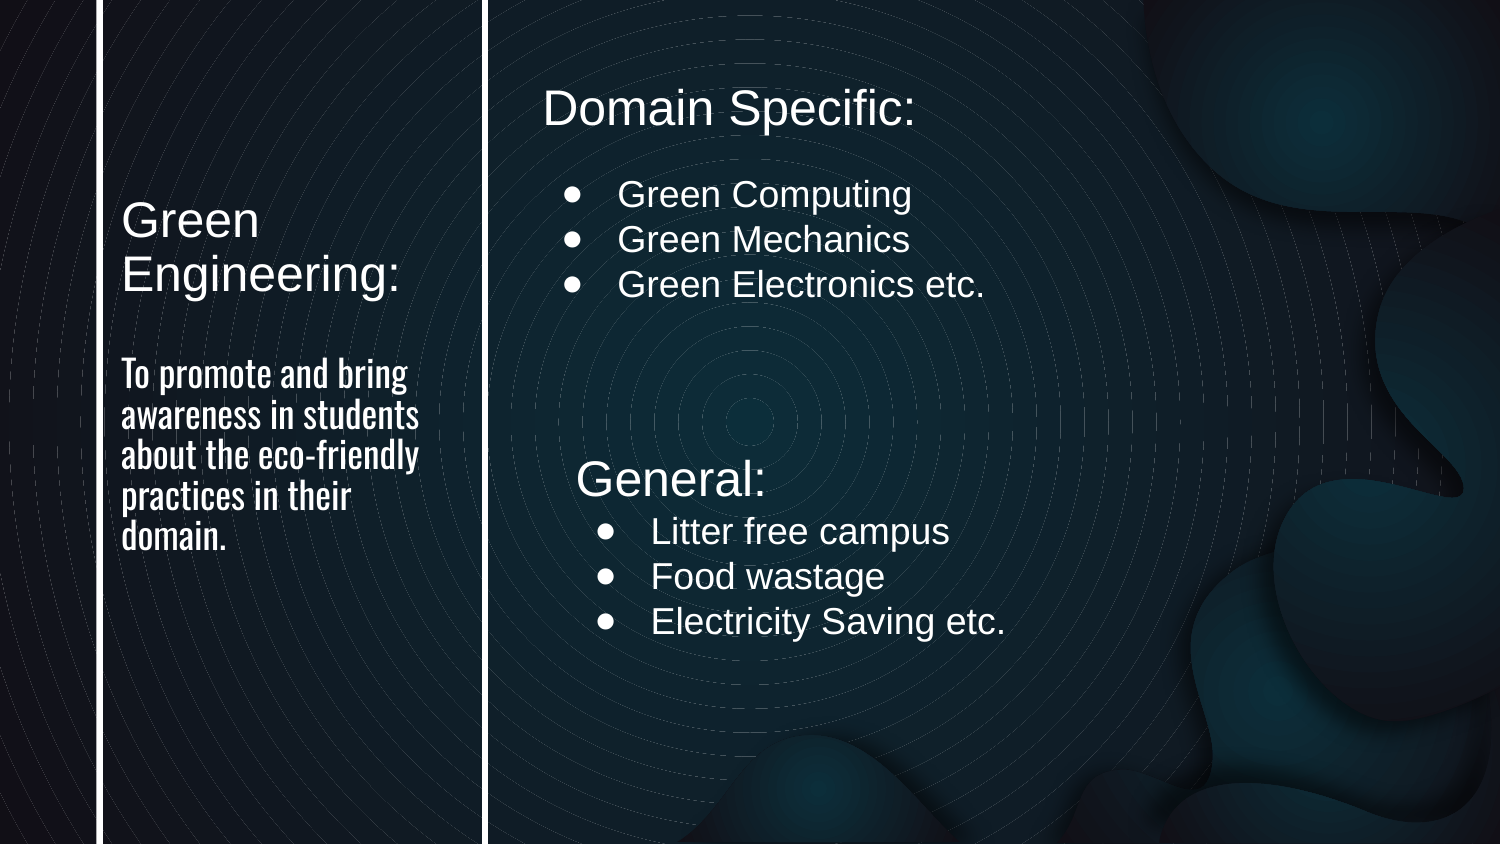

Domain Specific:

Green Computing
Green Mechanics
Green Electronics etc.

# Green Engineering:

To promote and bring awareness in students about the eco-friendly practices in their domain.
General:
Litter free campus
Food wastage
Electricity Saving etc.